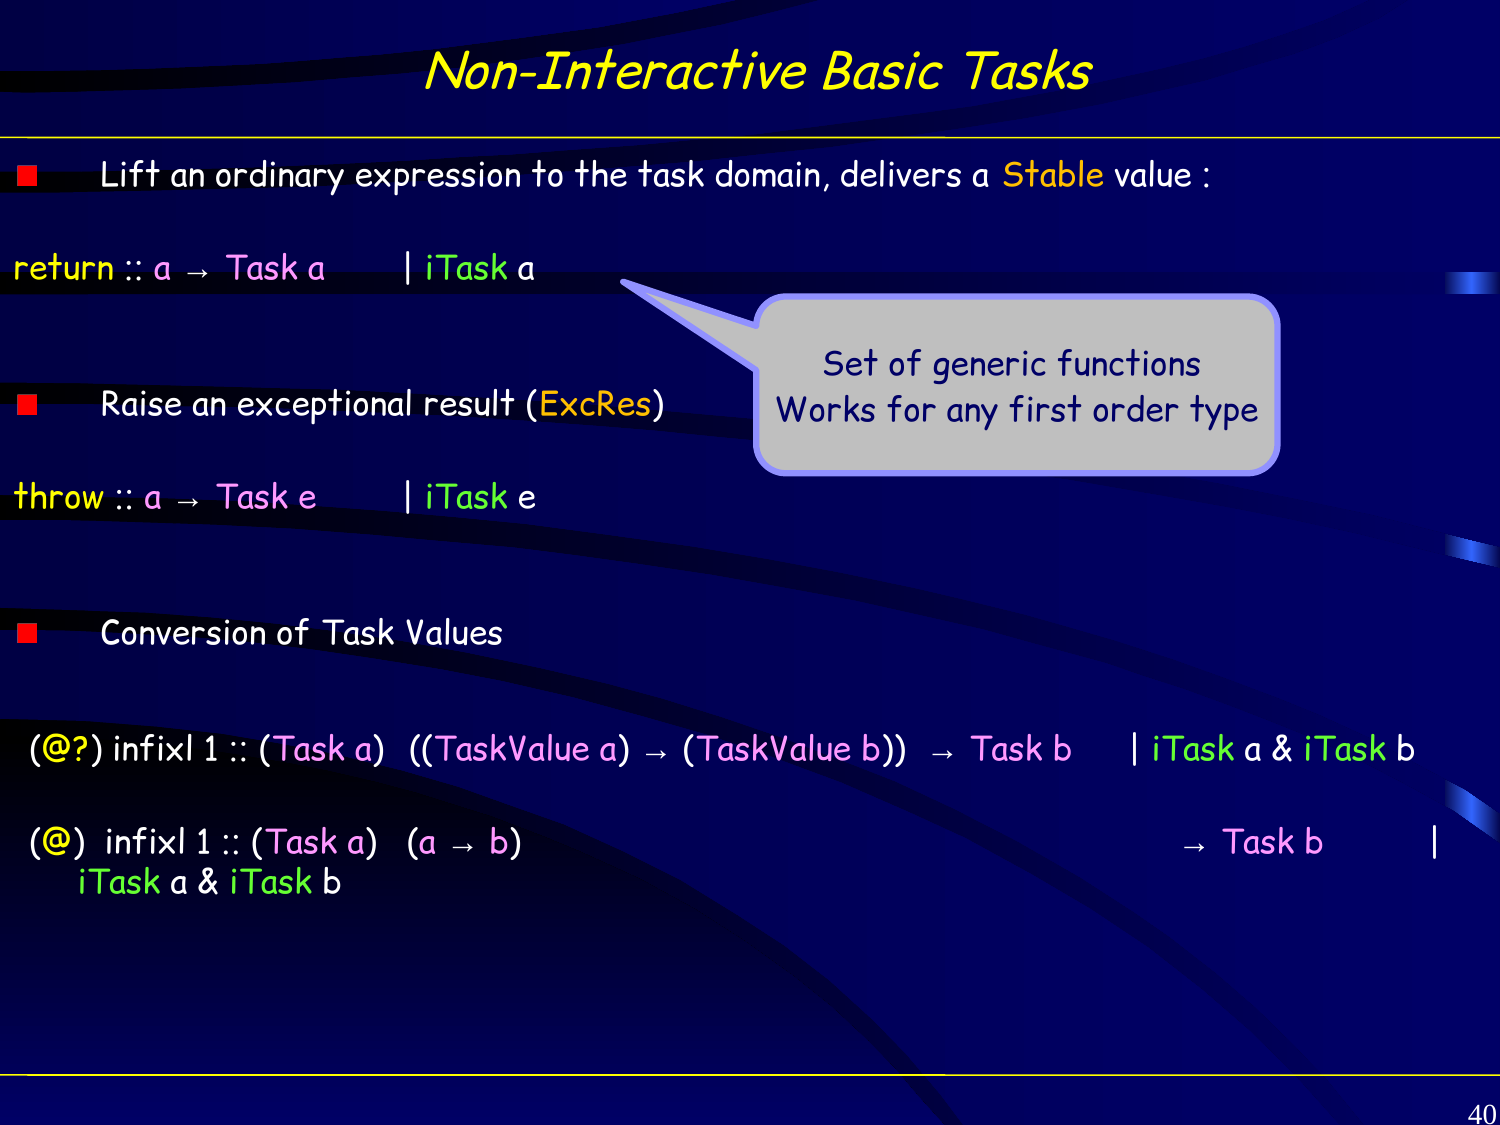

# Non-Interactive Basic Tasks
Lift an ordinary expression to the task domain, delivers a Stable value :

return :: a → Task a 	| iTask a

Raise an exceptional result (ExcRes)

throw :: a → Task e 	| iTask e

Conversion of Task Values

(@?) infixl 1 :: (Task a)  ((TaskValue a) → (TaskValue b))  → Task b 	| iTask a & iTask b

(@)  infixl 1 :: (Task a)   (a → b) 				     → Task b 	| iTask a & iTask b

Set of generic functions
Works for any first order type
40